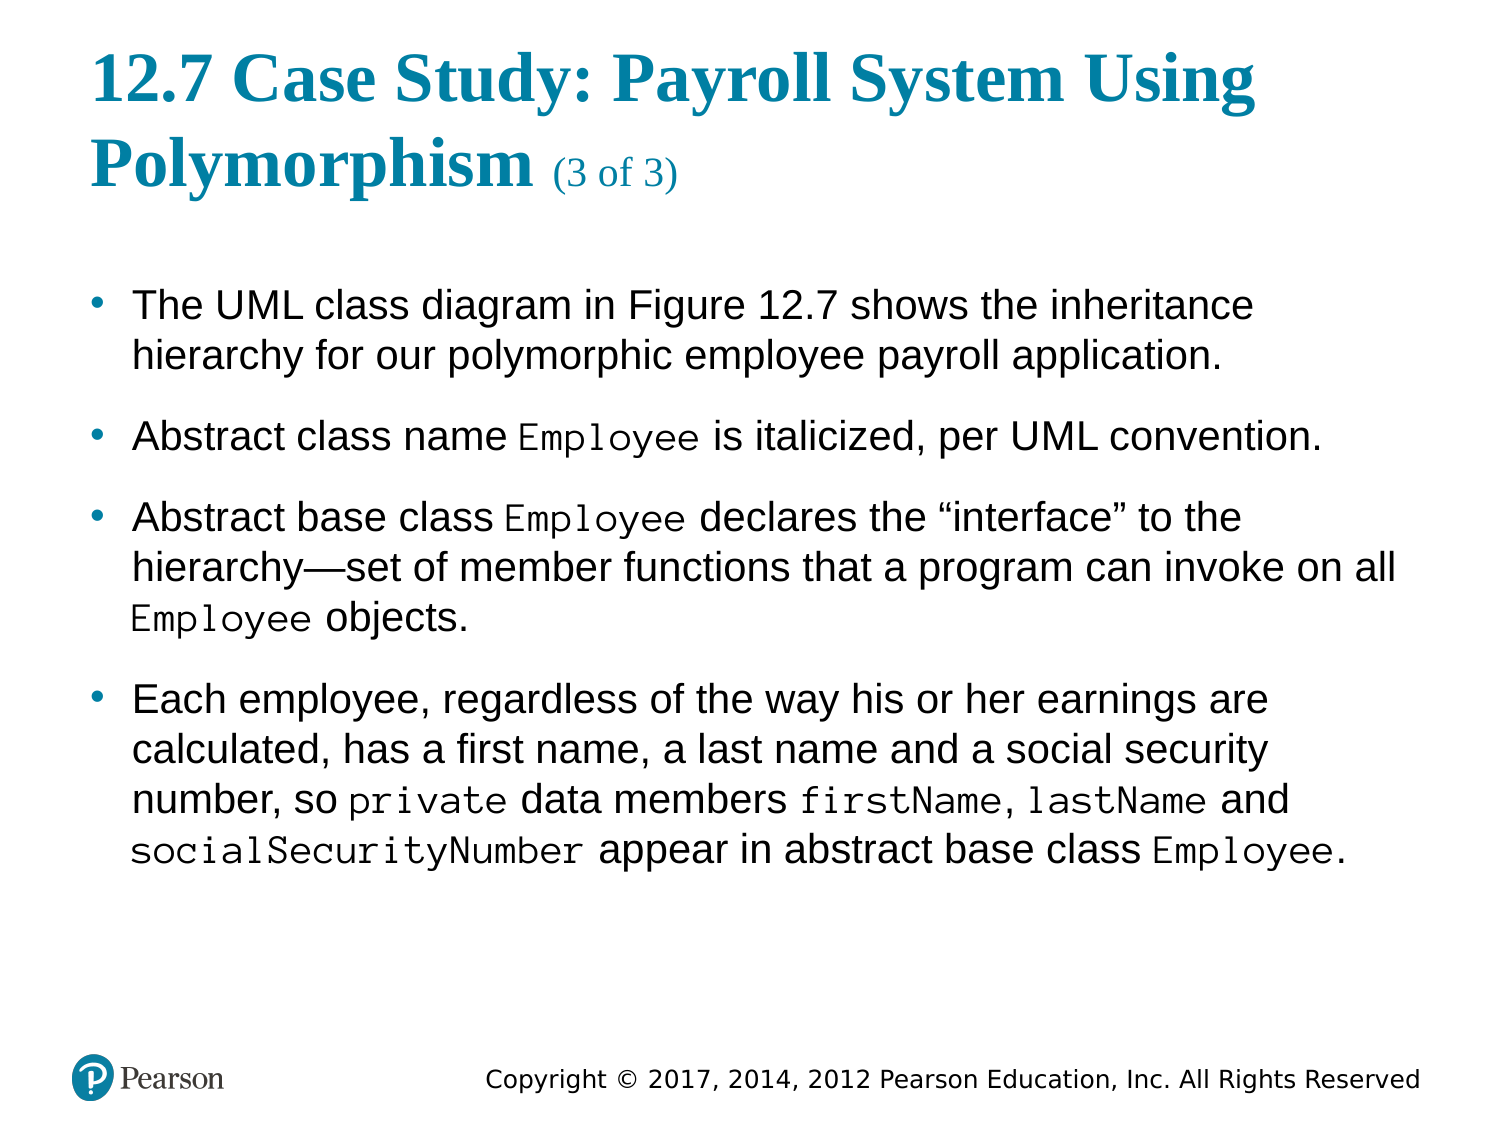

# 12.7 Case Study: Payroll System Using Polymorphism (3 of 3)
The U M L class diagram in Figure 12.7 shows the inheritance hierarchy for our polymorphic employee payroll application.
Abstract class name Employee is italicized, per U M L convention.
Abstract base class Employee declares the “interface” to the hierarchy—set of member functions that a program can invoke on all Employee objects.
Each employee, regardless of the way his or her earnings are calculated, has a first name, a last name and a social security number, so private data members firstName, lastName and socialSecurityNumber appear in abstract base class Employee.